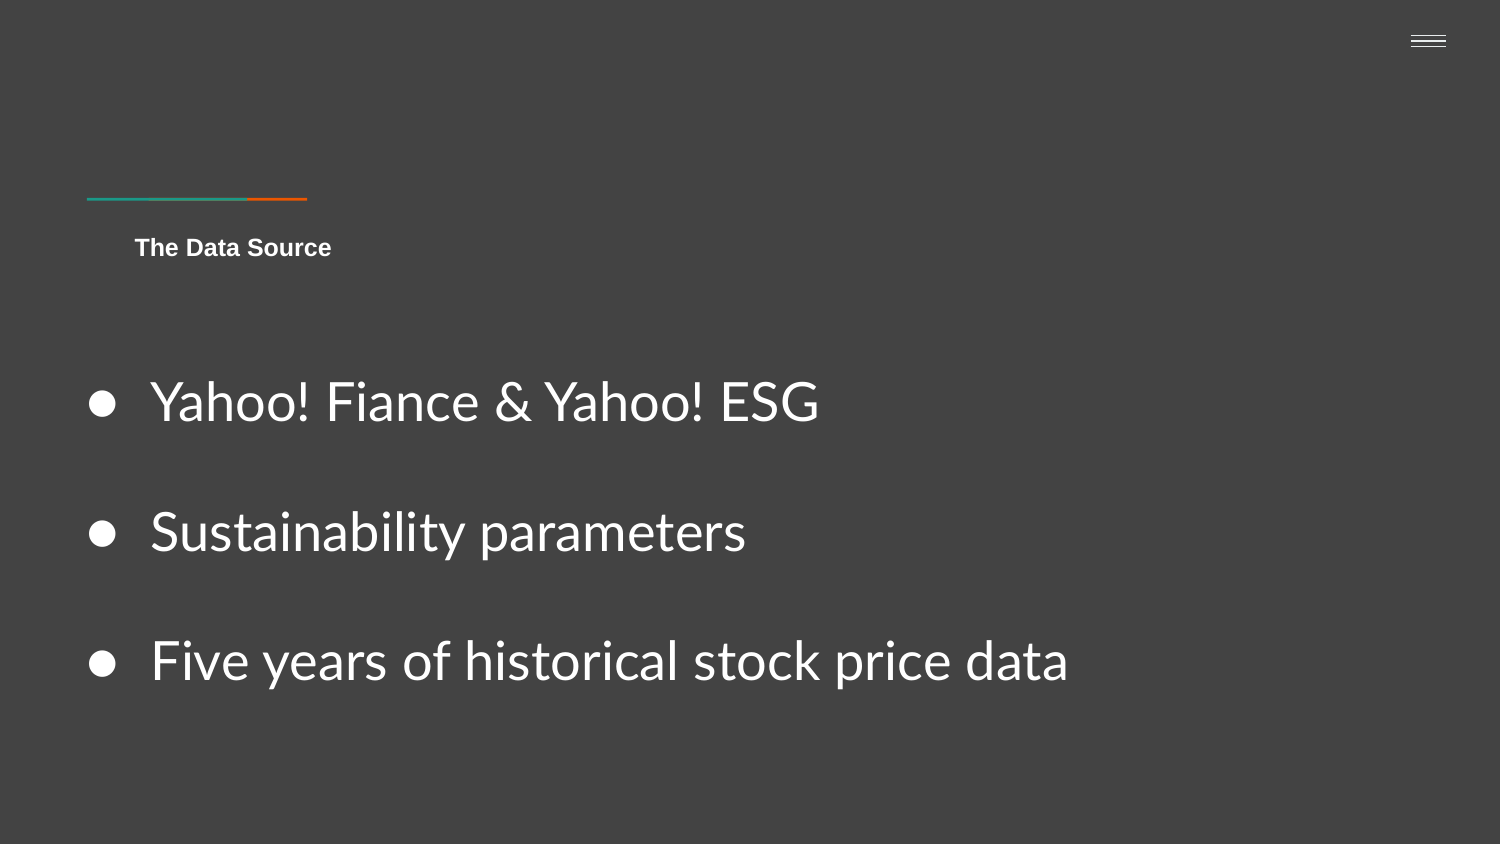

# The Data Source
Yahoo! Fiance & Yahoo! ESG
Sustainability parameters
Five years of historical stock price data